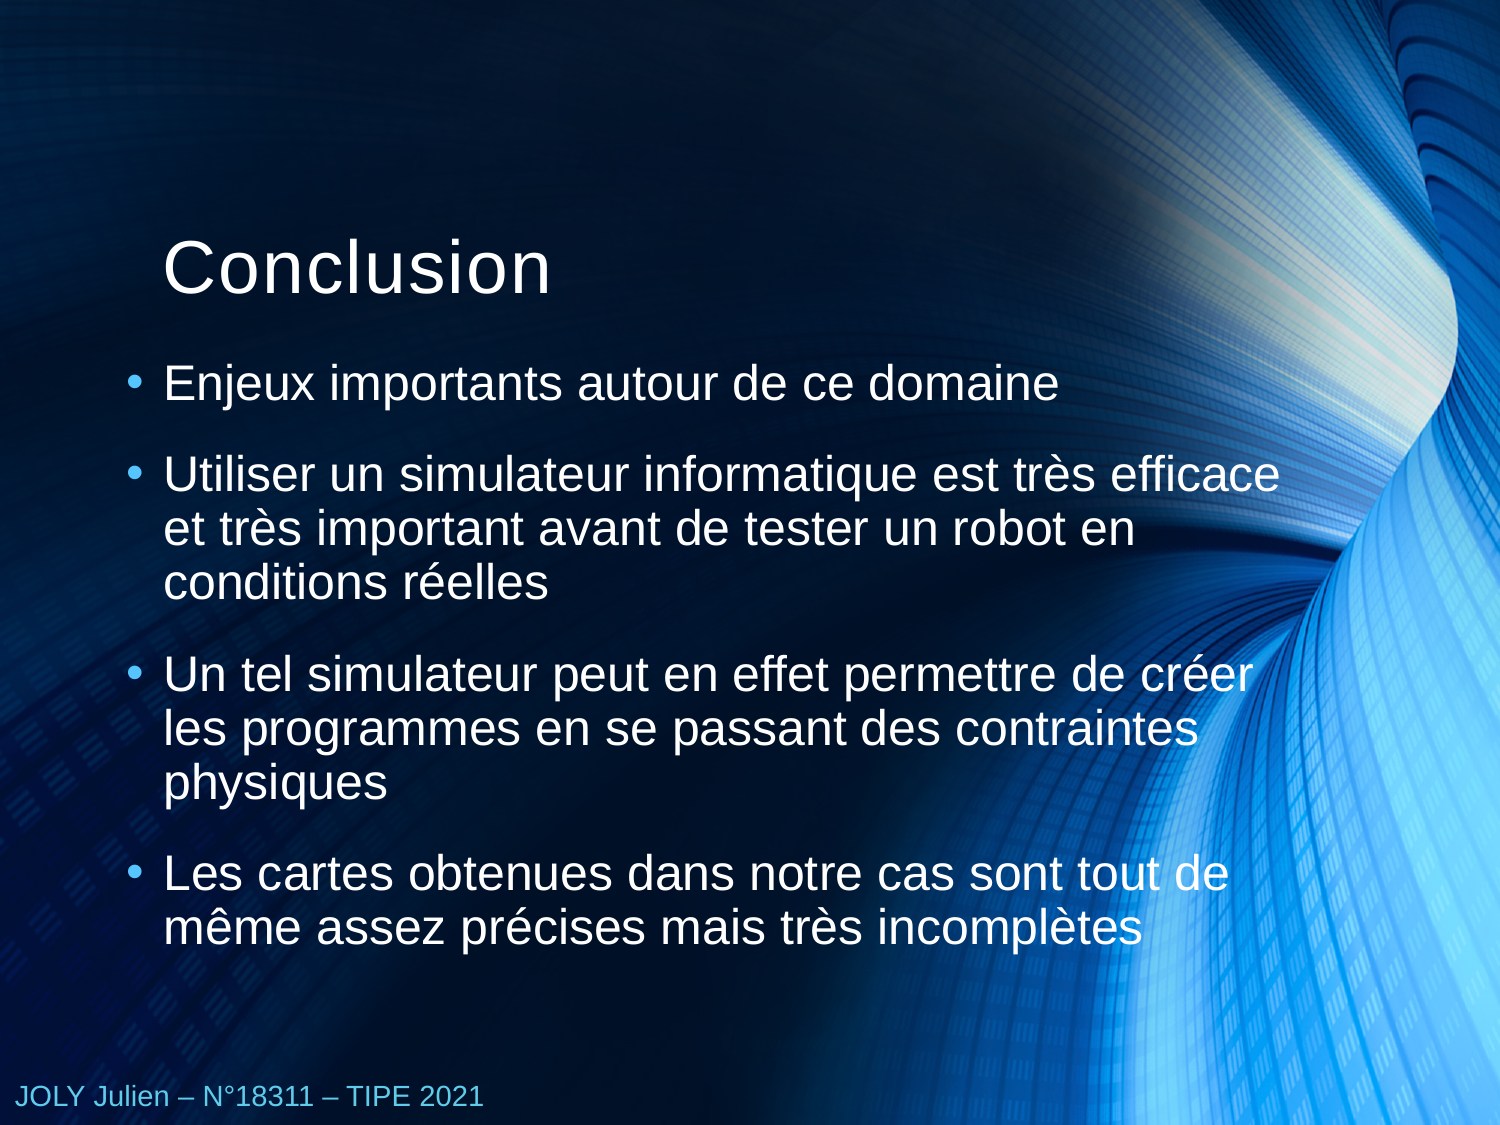

Conclusion
Enjeux importants autour de ce domaine
Utiliser un simulateur informatique est très efficace et très important avant de tester un robot en conditions réelles
Un tel simulateur peut en effet permettre de créer les programmes en se passant des contraintes physiques
Les cartes obtenues dans notre cas sont tout de même assez précises mais très incomplètes